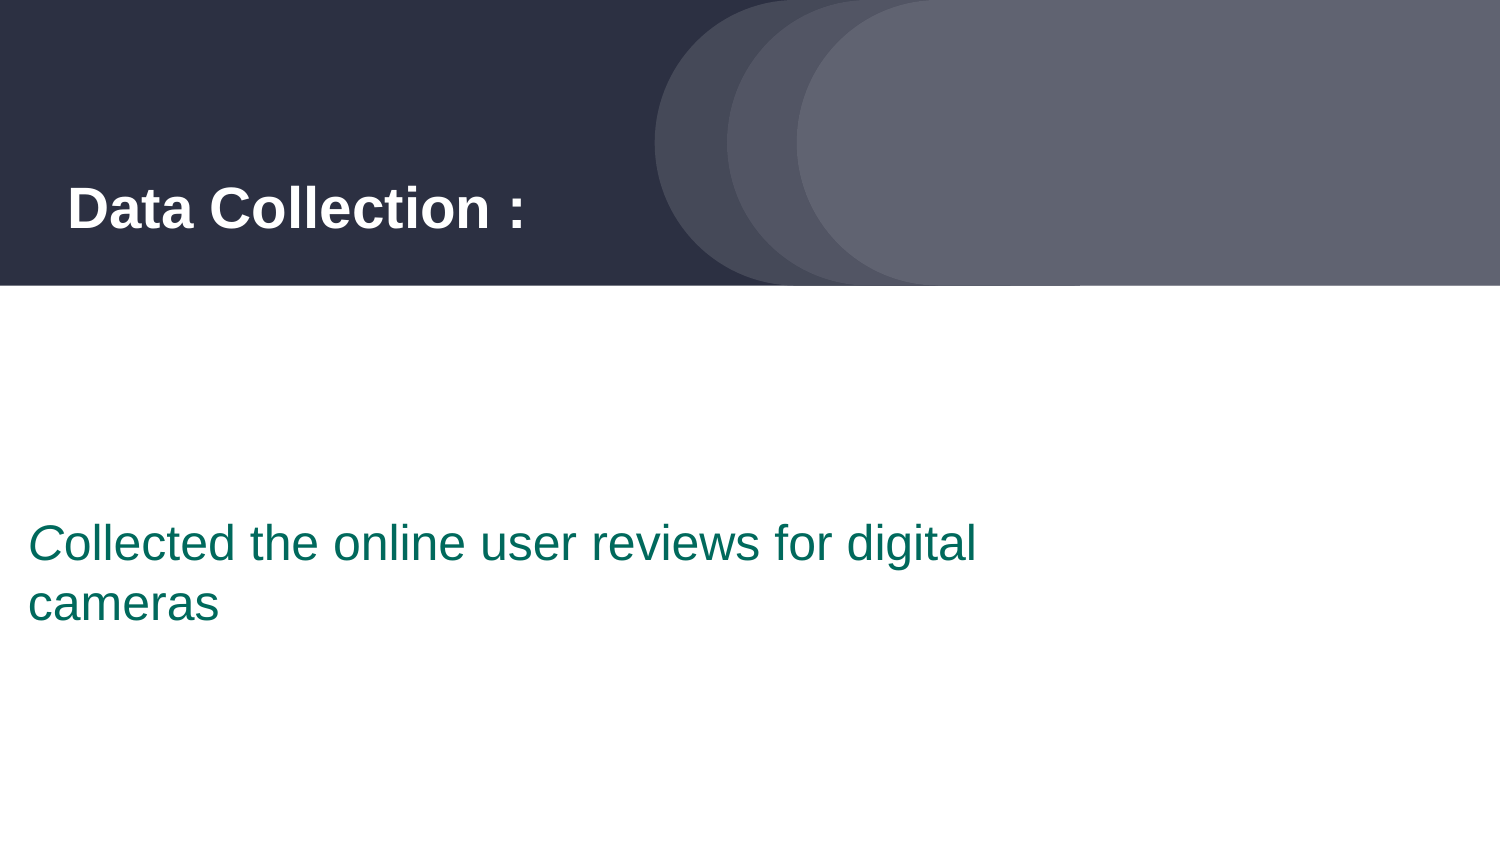

Data Collection :
Collected the online user reviews for digital cameras